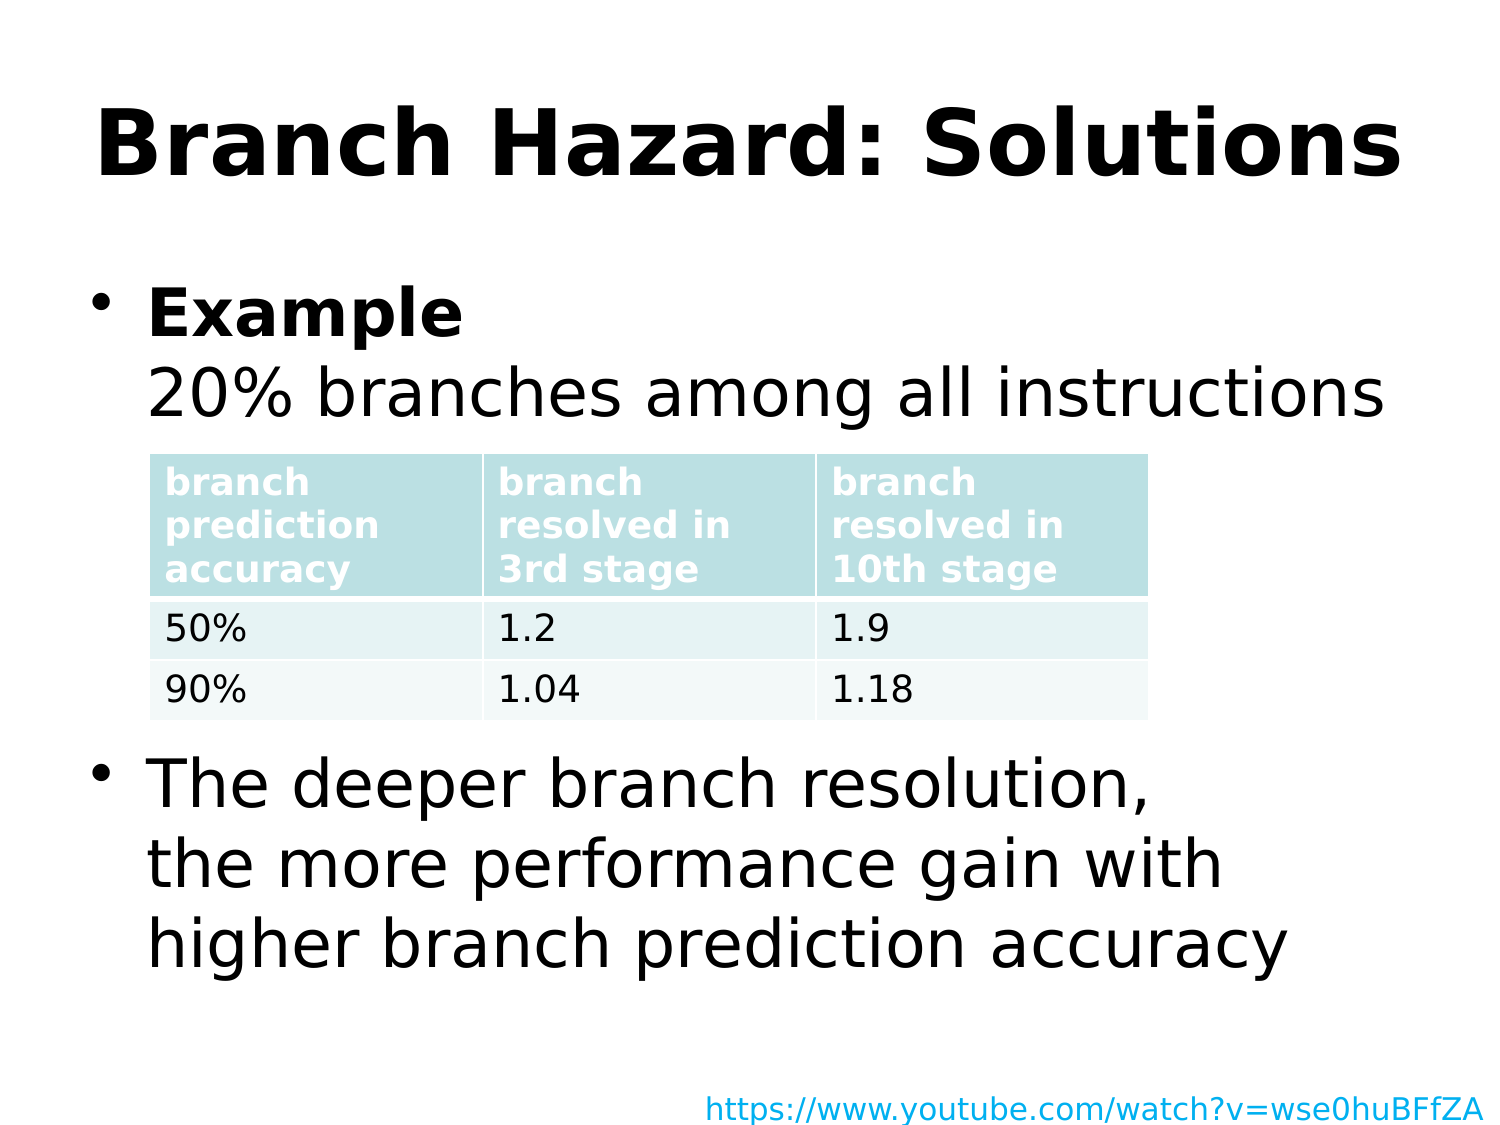

# Branch Hazard: Solutions
Example                                      20% branches among all instructions

The deeper branch resolution,           the more performance gain with higher branch prediction accuracy
| branch prediction accuracy | branch resolved in 3rd stage | branch resolved in 10th stage |
| --- | --- | --- |
| 50% | 1.2 | 1.9 |
| 90% | 1.04 | 1.18 |

https://www.youtube.com/watch?v=wse0huBFfZA